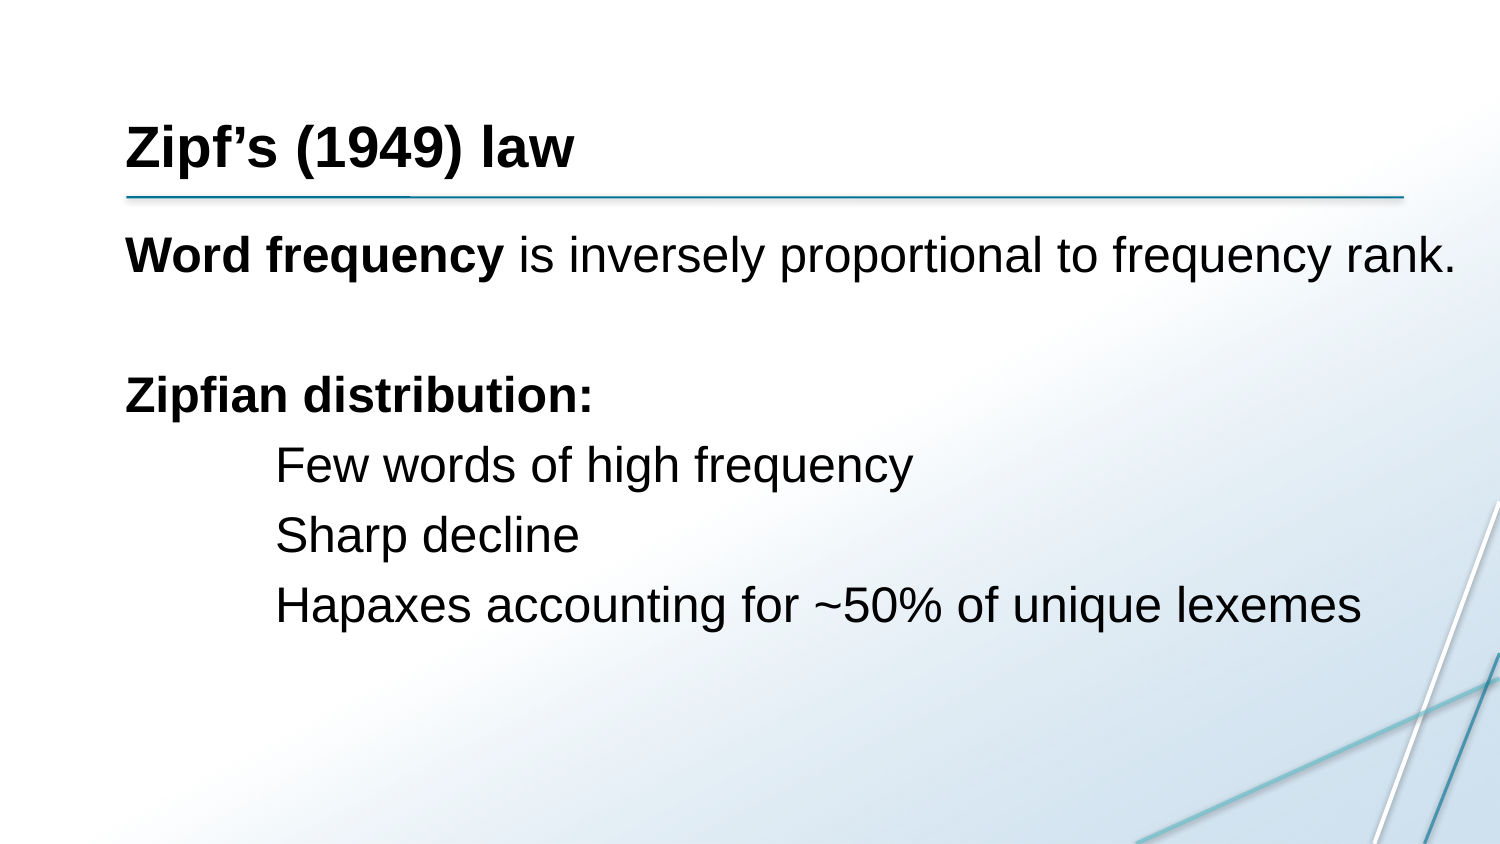

# Zipf’s (1949) law
Word frequency is inversely proportional to frequency rank.

Zipfian distribution:
	Few words of high frequency
	Sharp decline
	Hapaxes accounting for ~50% of unique lexemes